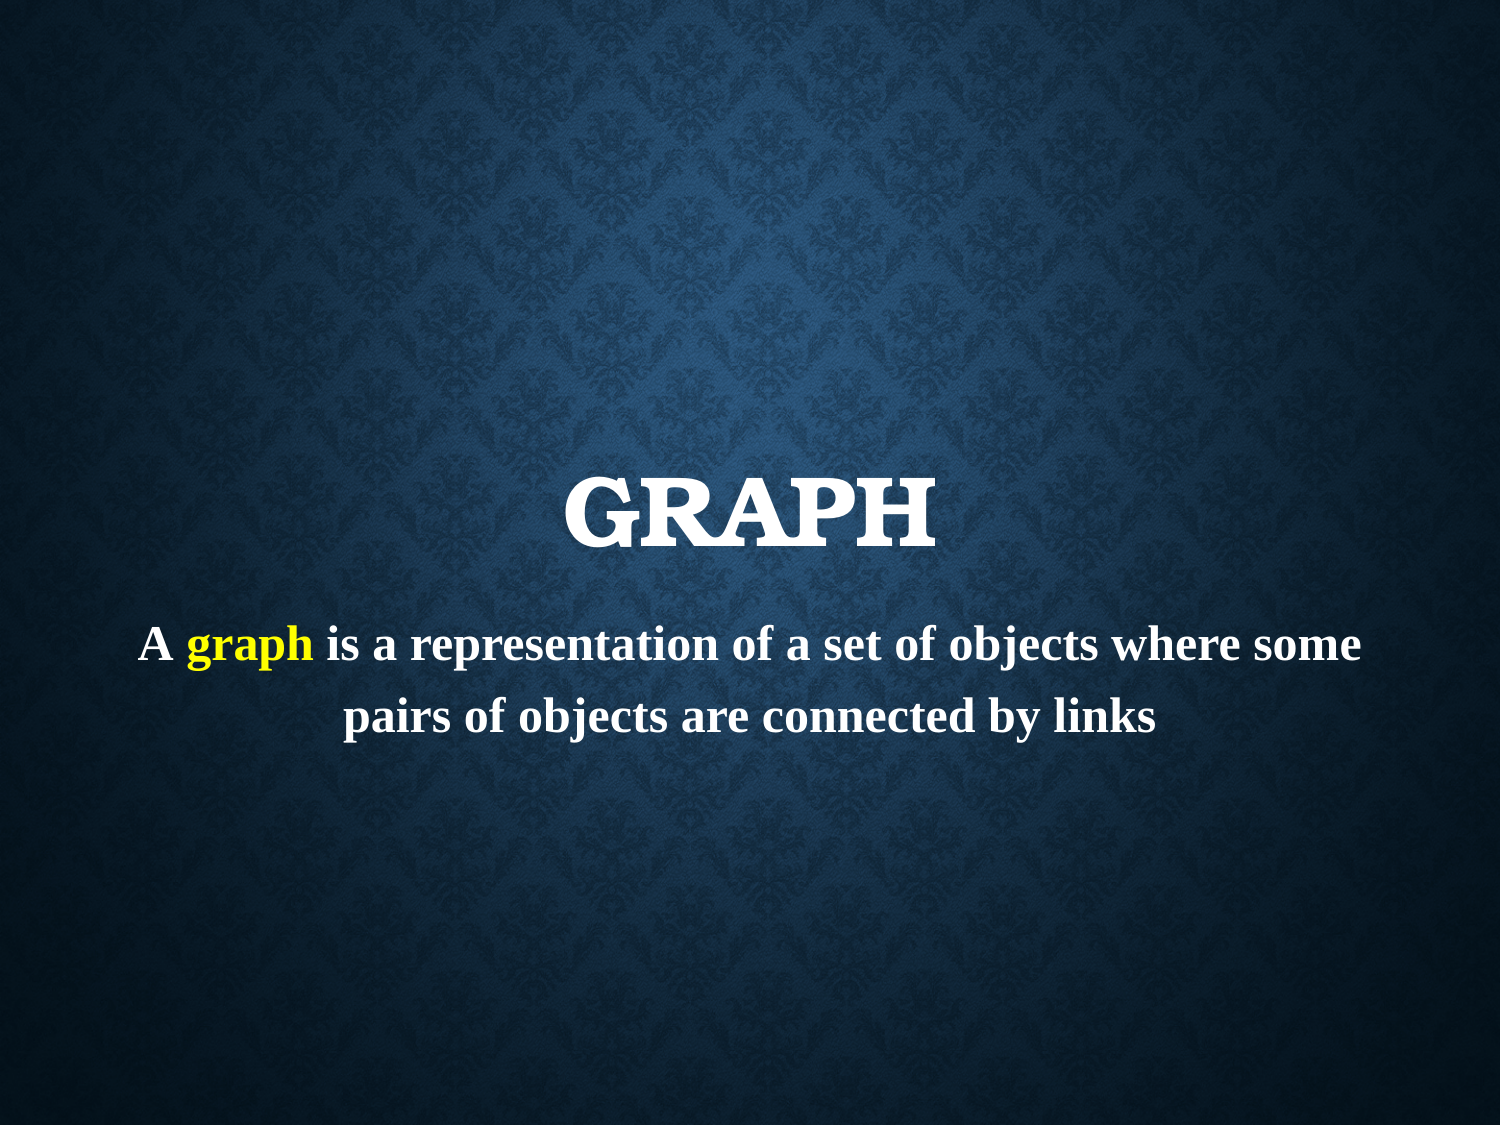

# Graph
A graph is a representation of a set of objects where some pairs of objects are connected by links